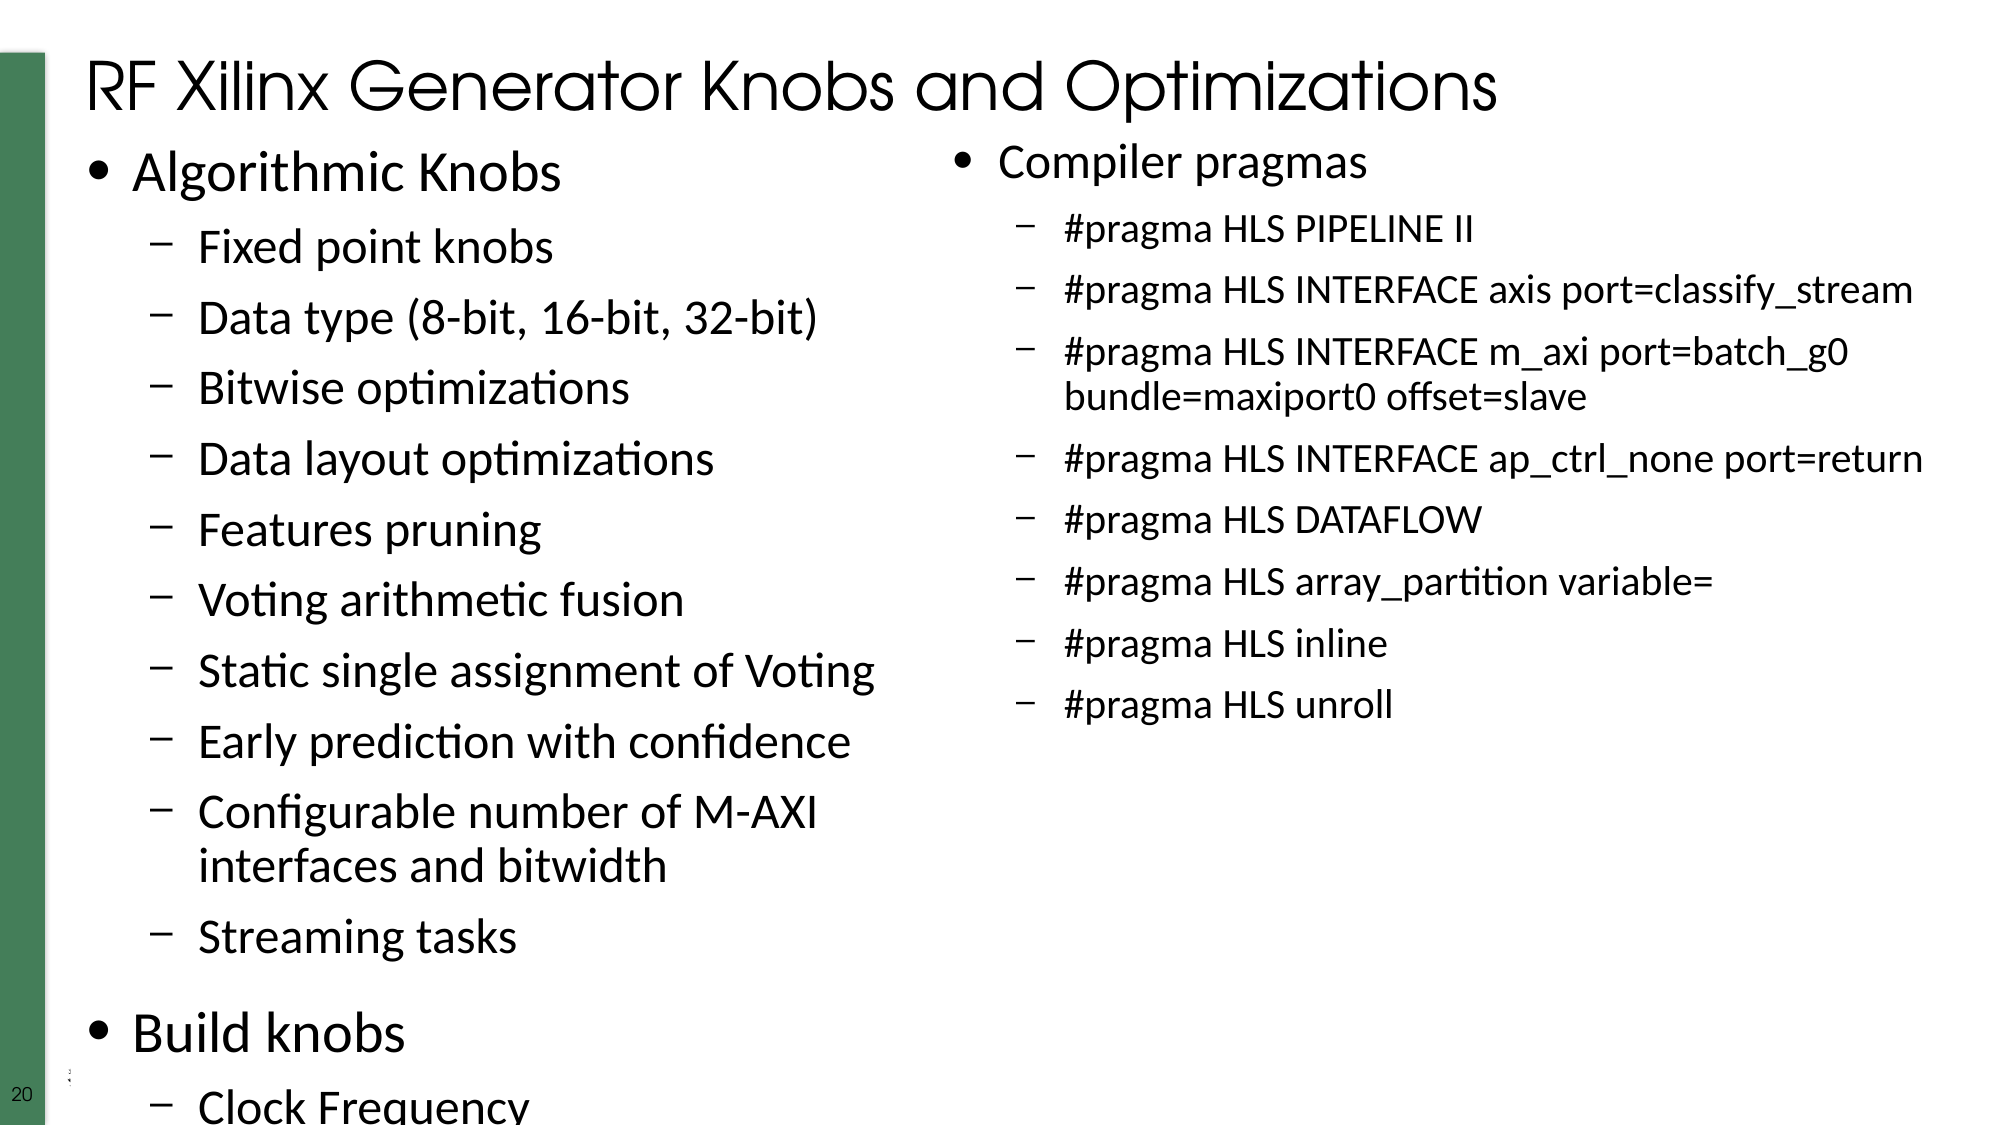

# RF Xilinx Generator Knobs and Optimizations
Compiler pragmas
#pragma HLS PIPELINE II
#pragma HLS INTERFACE axis port=classify_stream
#pragma HLS INTERFACE m_axi port=batch_g0 bundle=maxiport0 offset=slave
#pragma HLS INTERFACE ap_ctrl_none port=return
#pragma HLS DATAFLOW
#pragma HLS array_partition variable=
#pragma HLS inline
#pragma HLS unroll
Algorithmic Knobs
Fixed point knobs
Data type (8-bit, 16-bit, 32-bit)
Bitwise optimizations
Data layout optimizations
Features pruning
Voting arithmetic fusion
Static single assignment of Voting
Early prediction with confidence
Configurable number of M-AXI interfaces and bitwidth
Streaming tasks
Build knobs
Clock Frequency